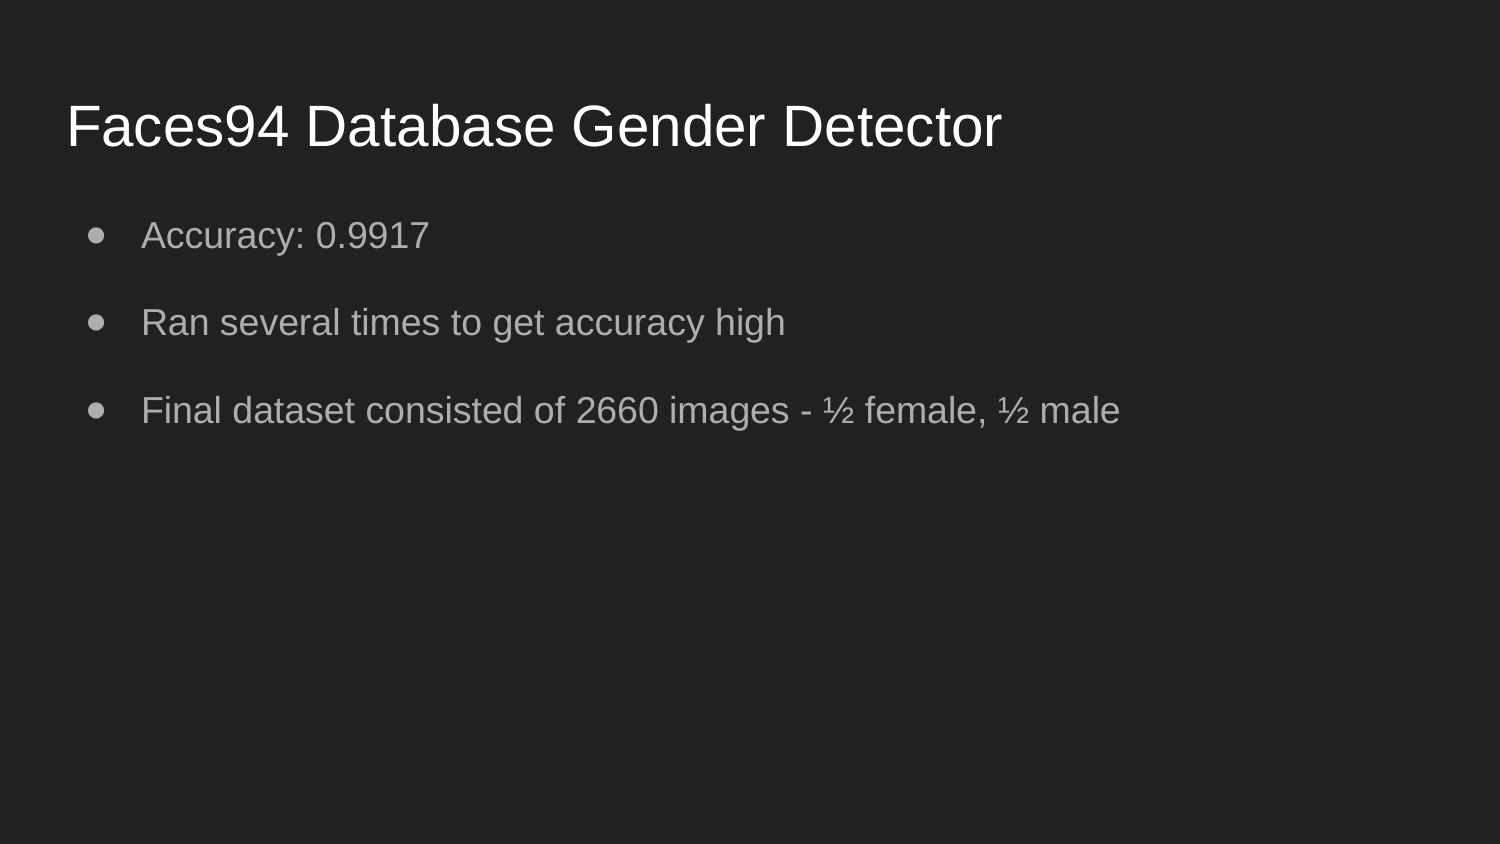

# Faces94 Database Gender Detector
Accuracy: 0.9917

Ran several times to get accuracy high

Final dataset consisted of 2660 images - ½ female, ½ male